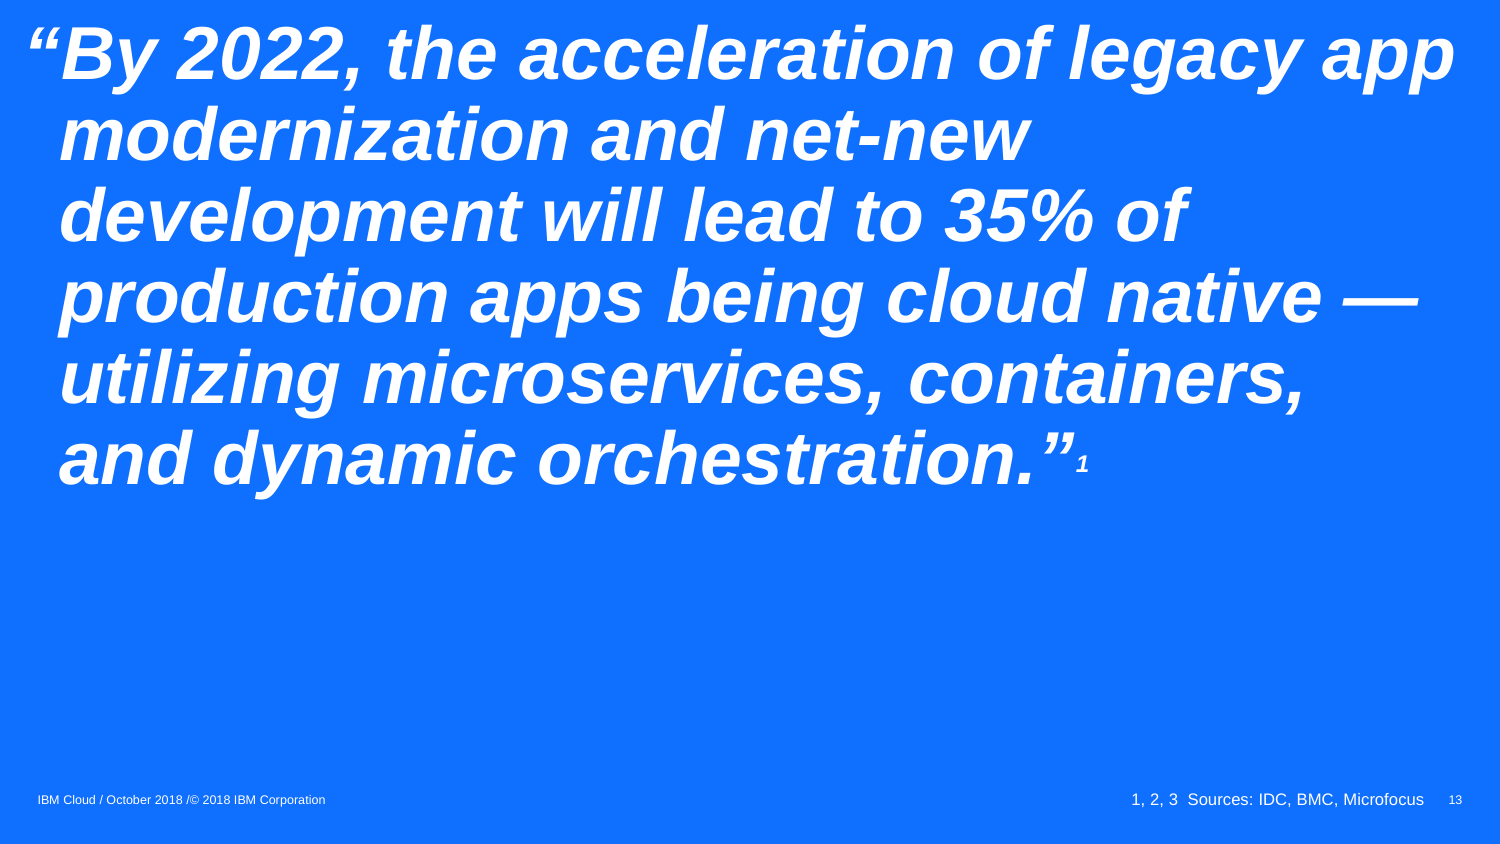

# “By 2022, the acceleration of legacy app modernization and net-new development will lead to 35% of production apps being cloud native — utilizing microservices, containers, and dynamic orchestration.”1
1, 2, 3  Sources: IDC, BMC, Microfocus
IBM Cloud / October 2018 /© 2018 IBM Corporation
13